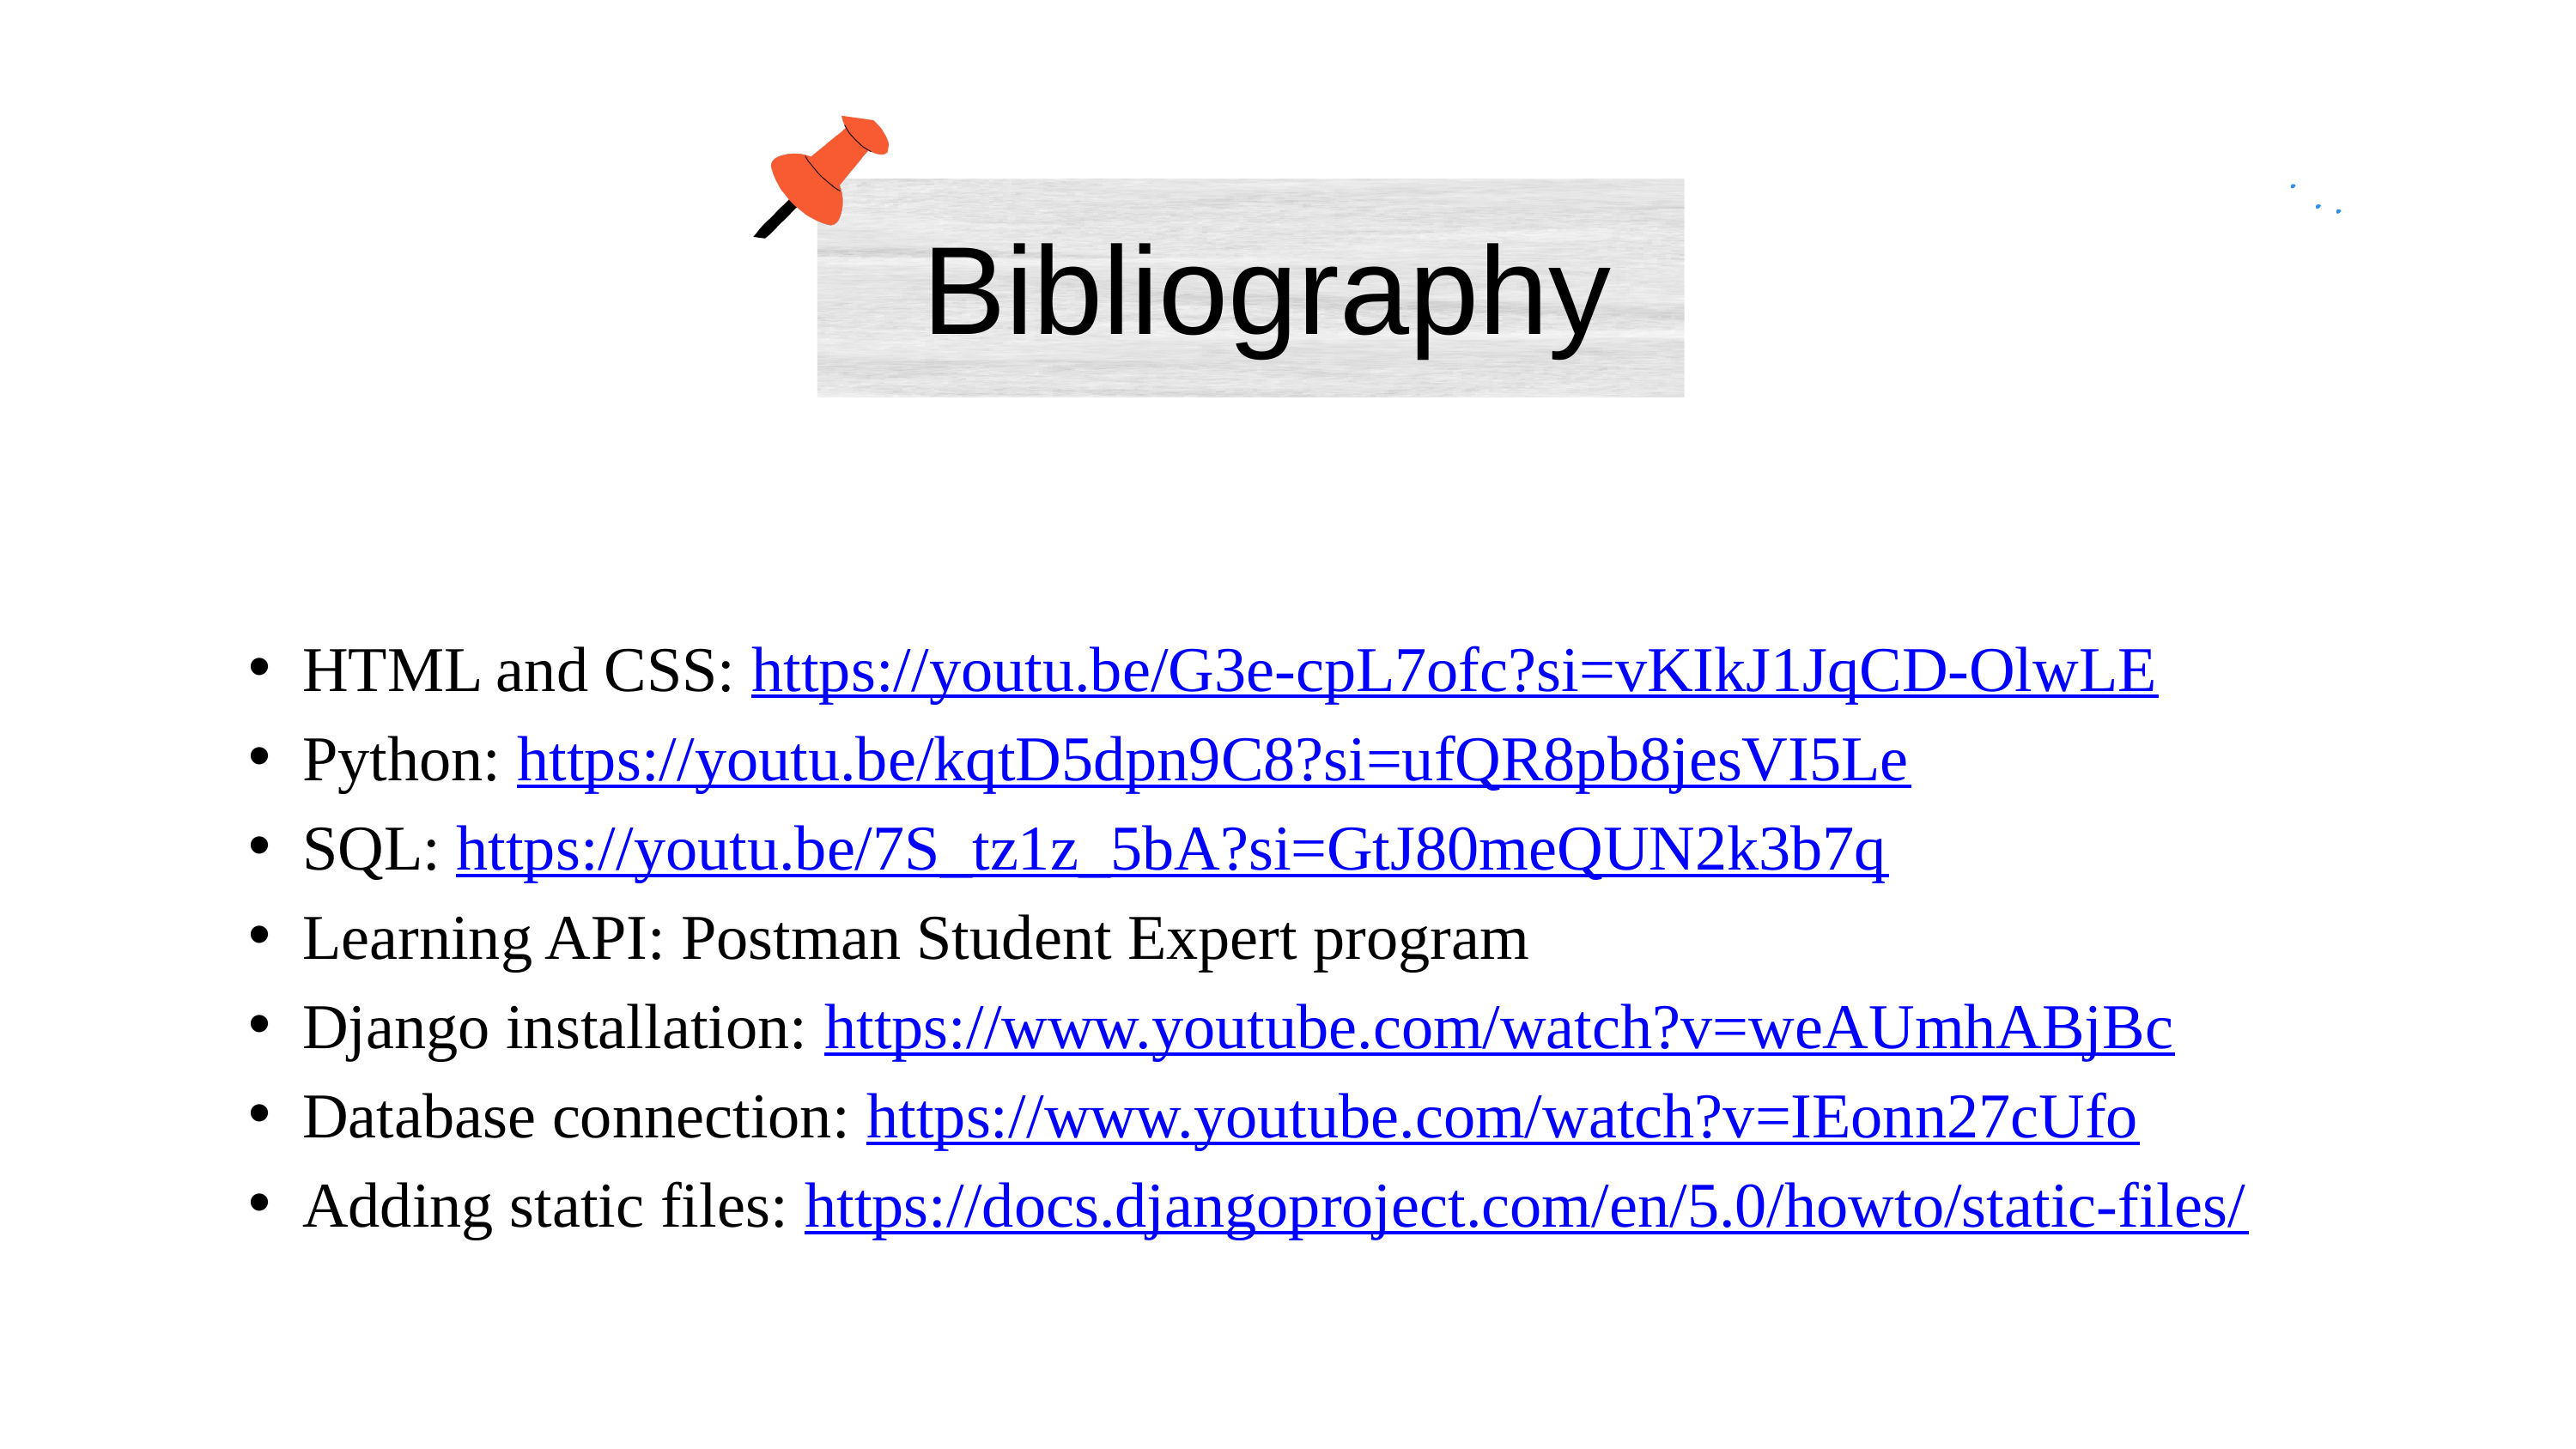

Bibliography

HTML and CSS: https://youtu.be/G3e-cpL7ofc?si=vKIkJ1JqCD-OlwLE
Python: https://youtu.be/kqtD5dpn9C8?si=ufQR8pb8jesVI5Le
SQL: https://youtu.be/7S_tz1z_5bA?si=GtJ80meQUN2k3b7q
Learning API: Postman Student Expert program
Django installation: https://www.youtube.com/watch?v=weAUmhABjBc
Database connection: https://www.youtube.com/watch?v=IEonn27cUfo
Adding static files: https://docs.djangoproject.com/en/5.0/howto/static-files/